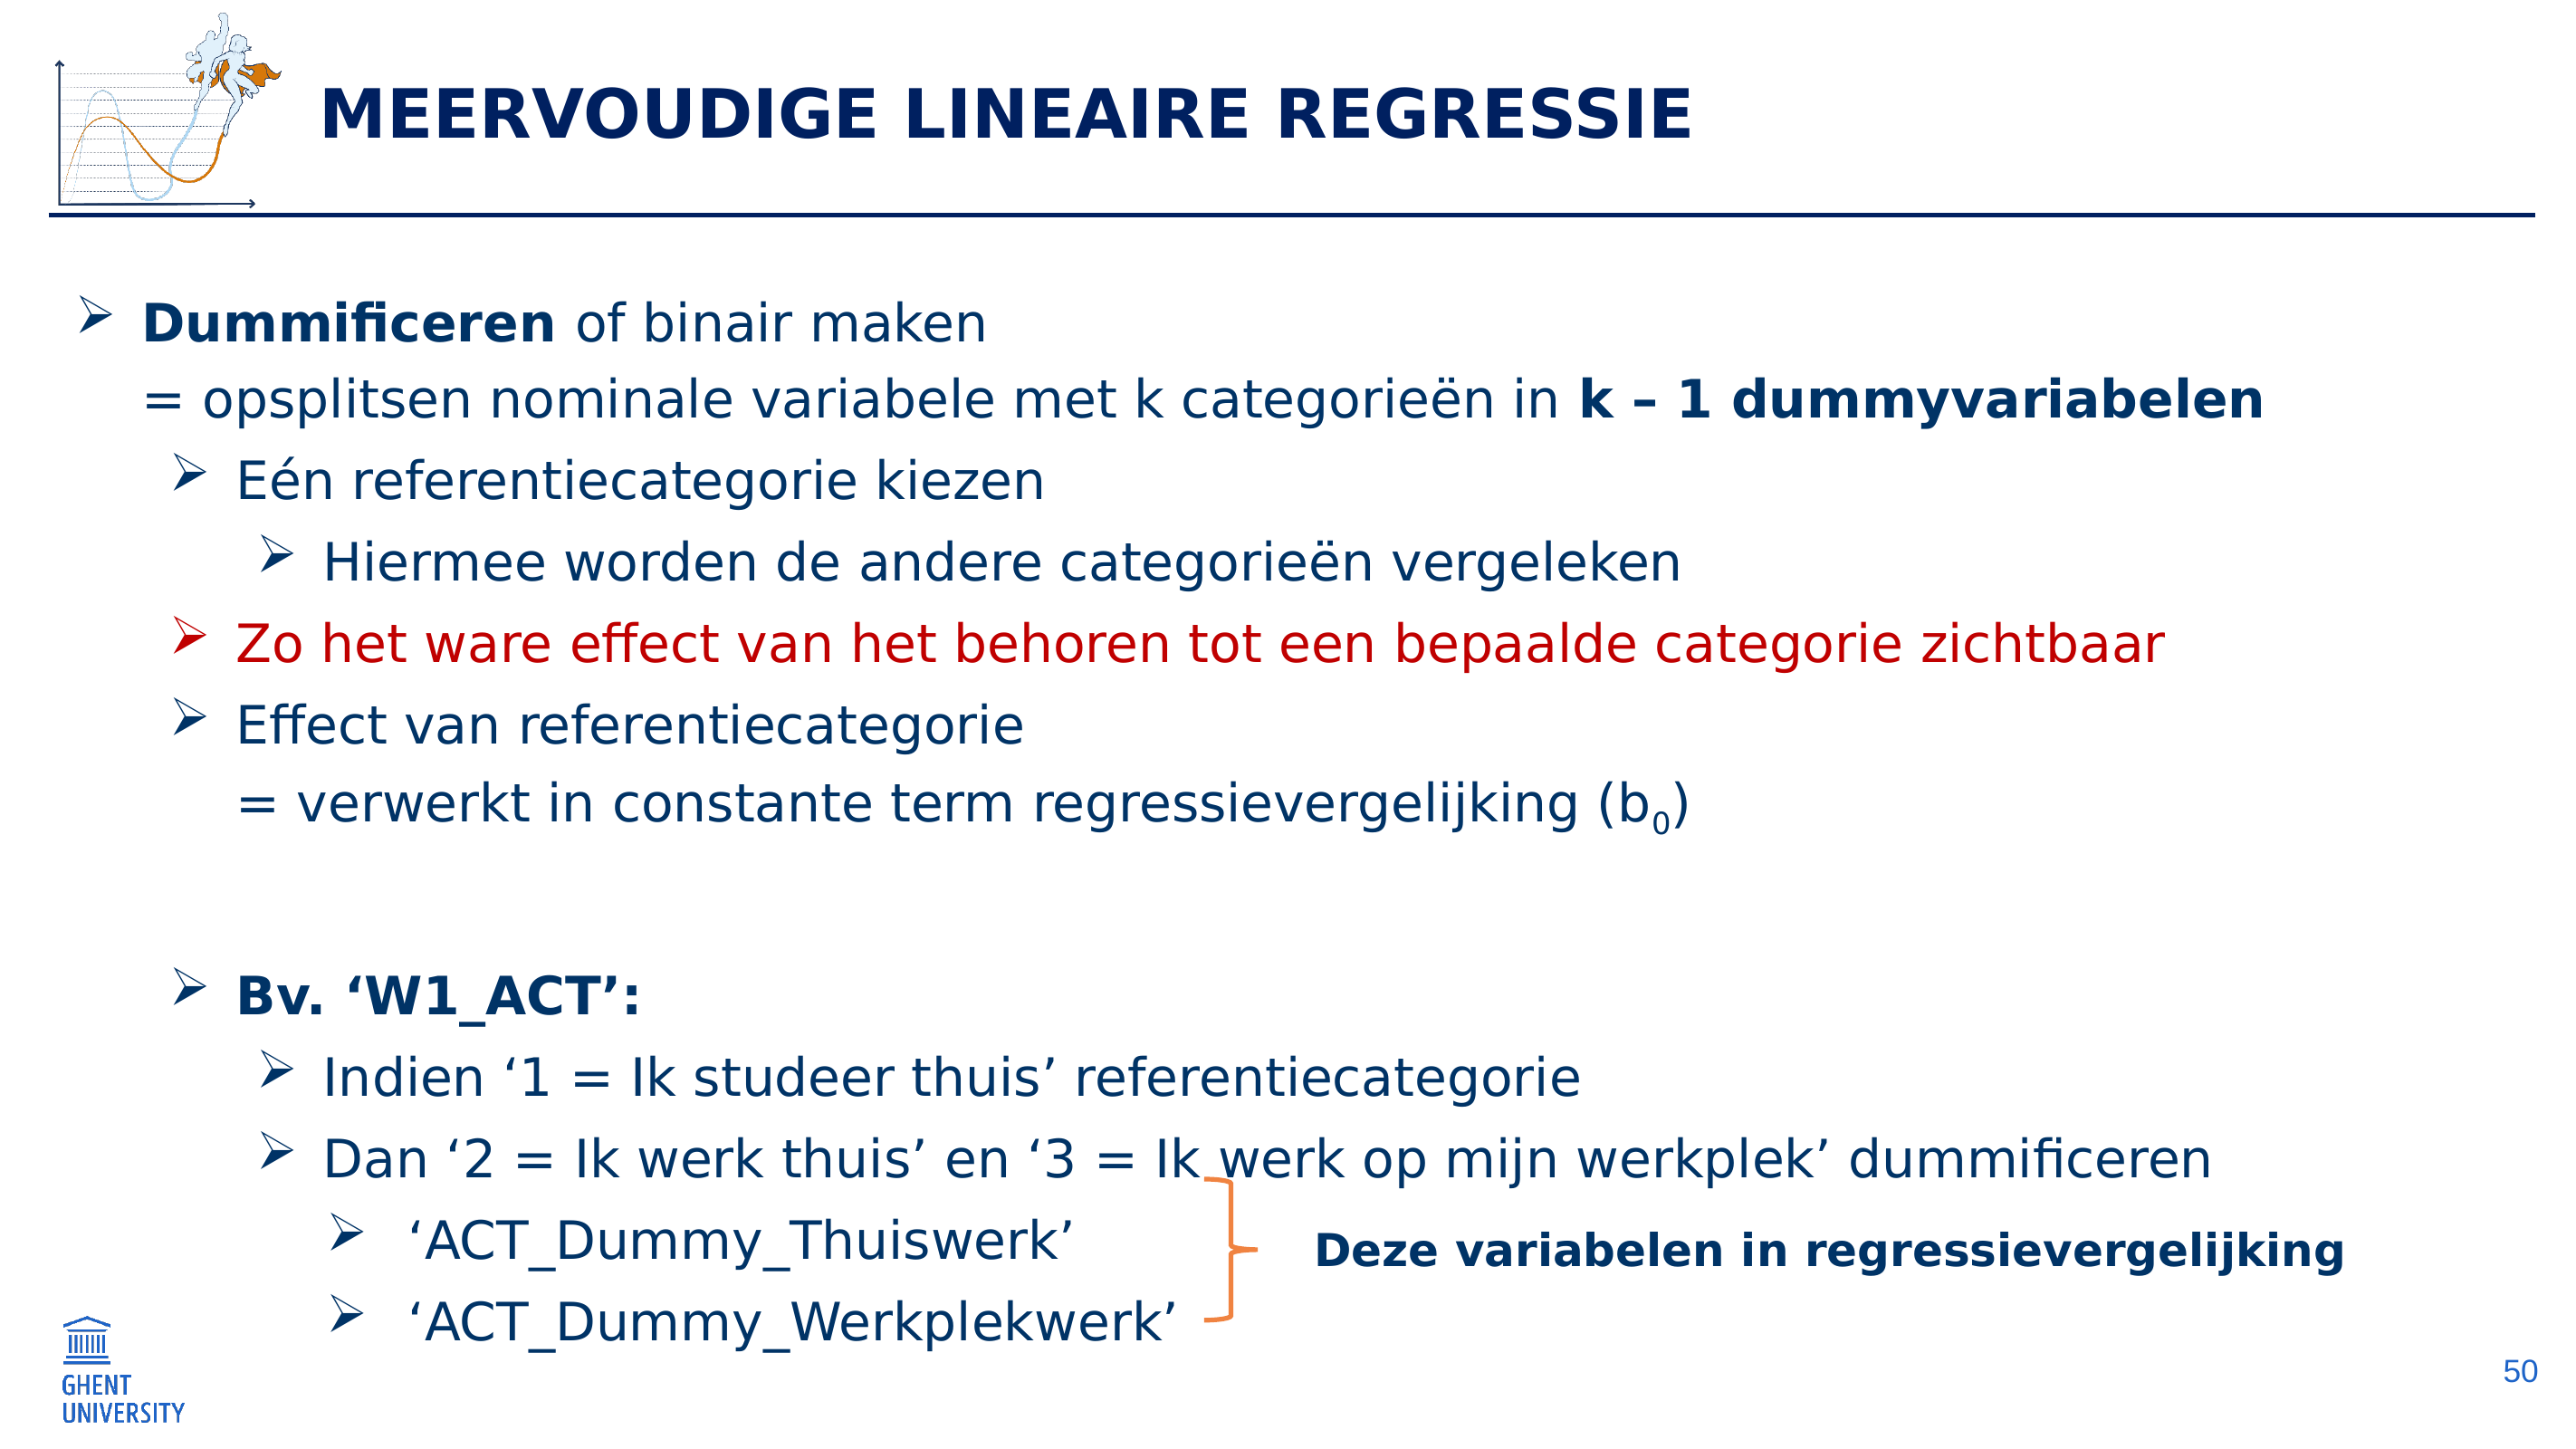

# Meervoudige lineaire regressie
Dummificeren of binair maken
= opsplitsen nominale variabele met k categorieën in k – 1 dummyvariabelen
Eén referentiecategorie kiezen
Hiermee worden de andere categorieën vergeleken
Zo het ware effect van het behoren tot een bepaalde categorie zichtbaar
Effect van referentiecategorie
= verwerkt in constante term regressievergelijking (b0)

Bv. ‘W1_ACT’:
Indien ‘1 = Ik studeer thuis’ referentiecategorie
Dan ‘2 = Ik werk thuis’ en ‘3 = Ik werk op mijn werkplek’ dummificeren
‘ACT_Dummy_Thuiswerk’
‘ACT_Dummy_Werkplekwerk’

Deze variabelen in regressievergelijking
50